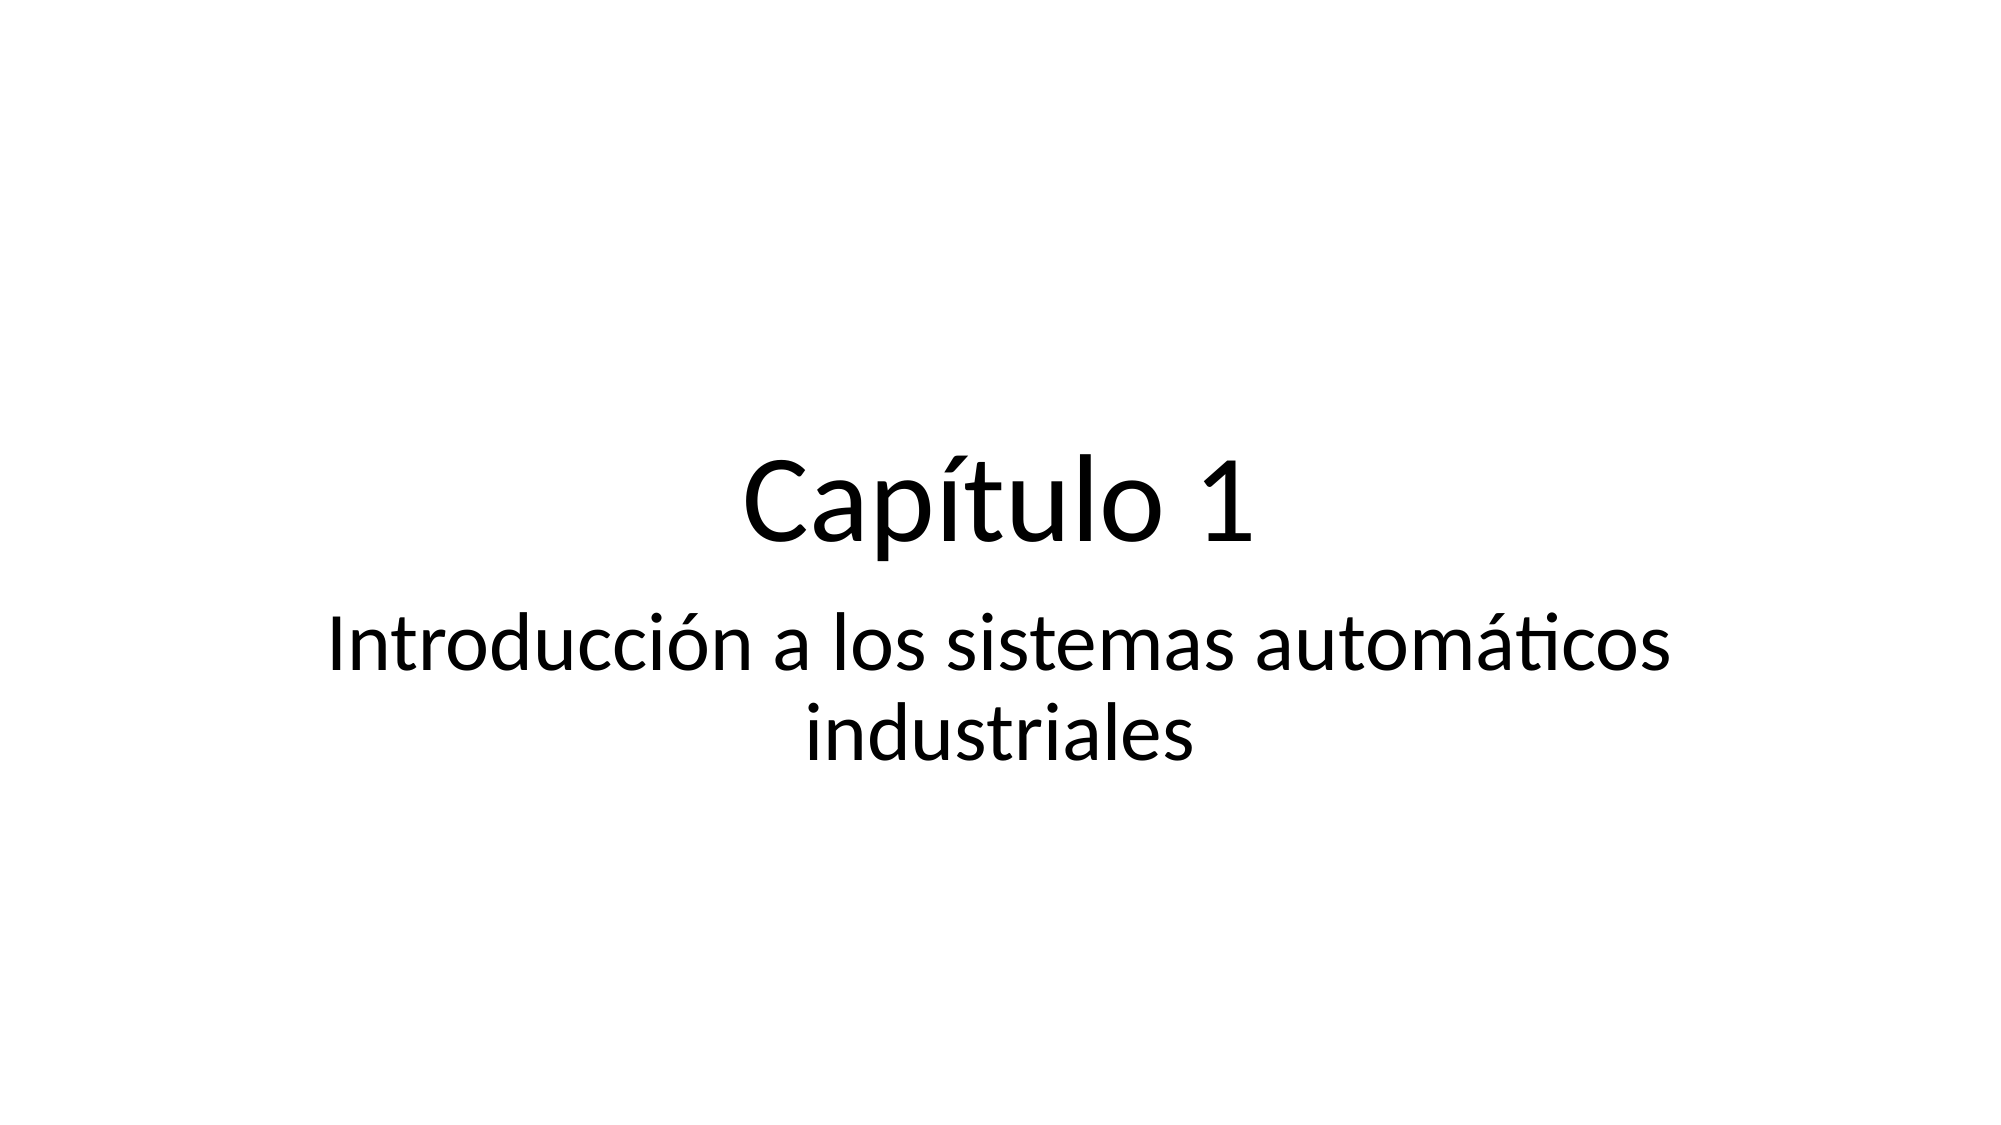

# Capítulo 1
Introducción a los sistemas automáticos industriales